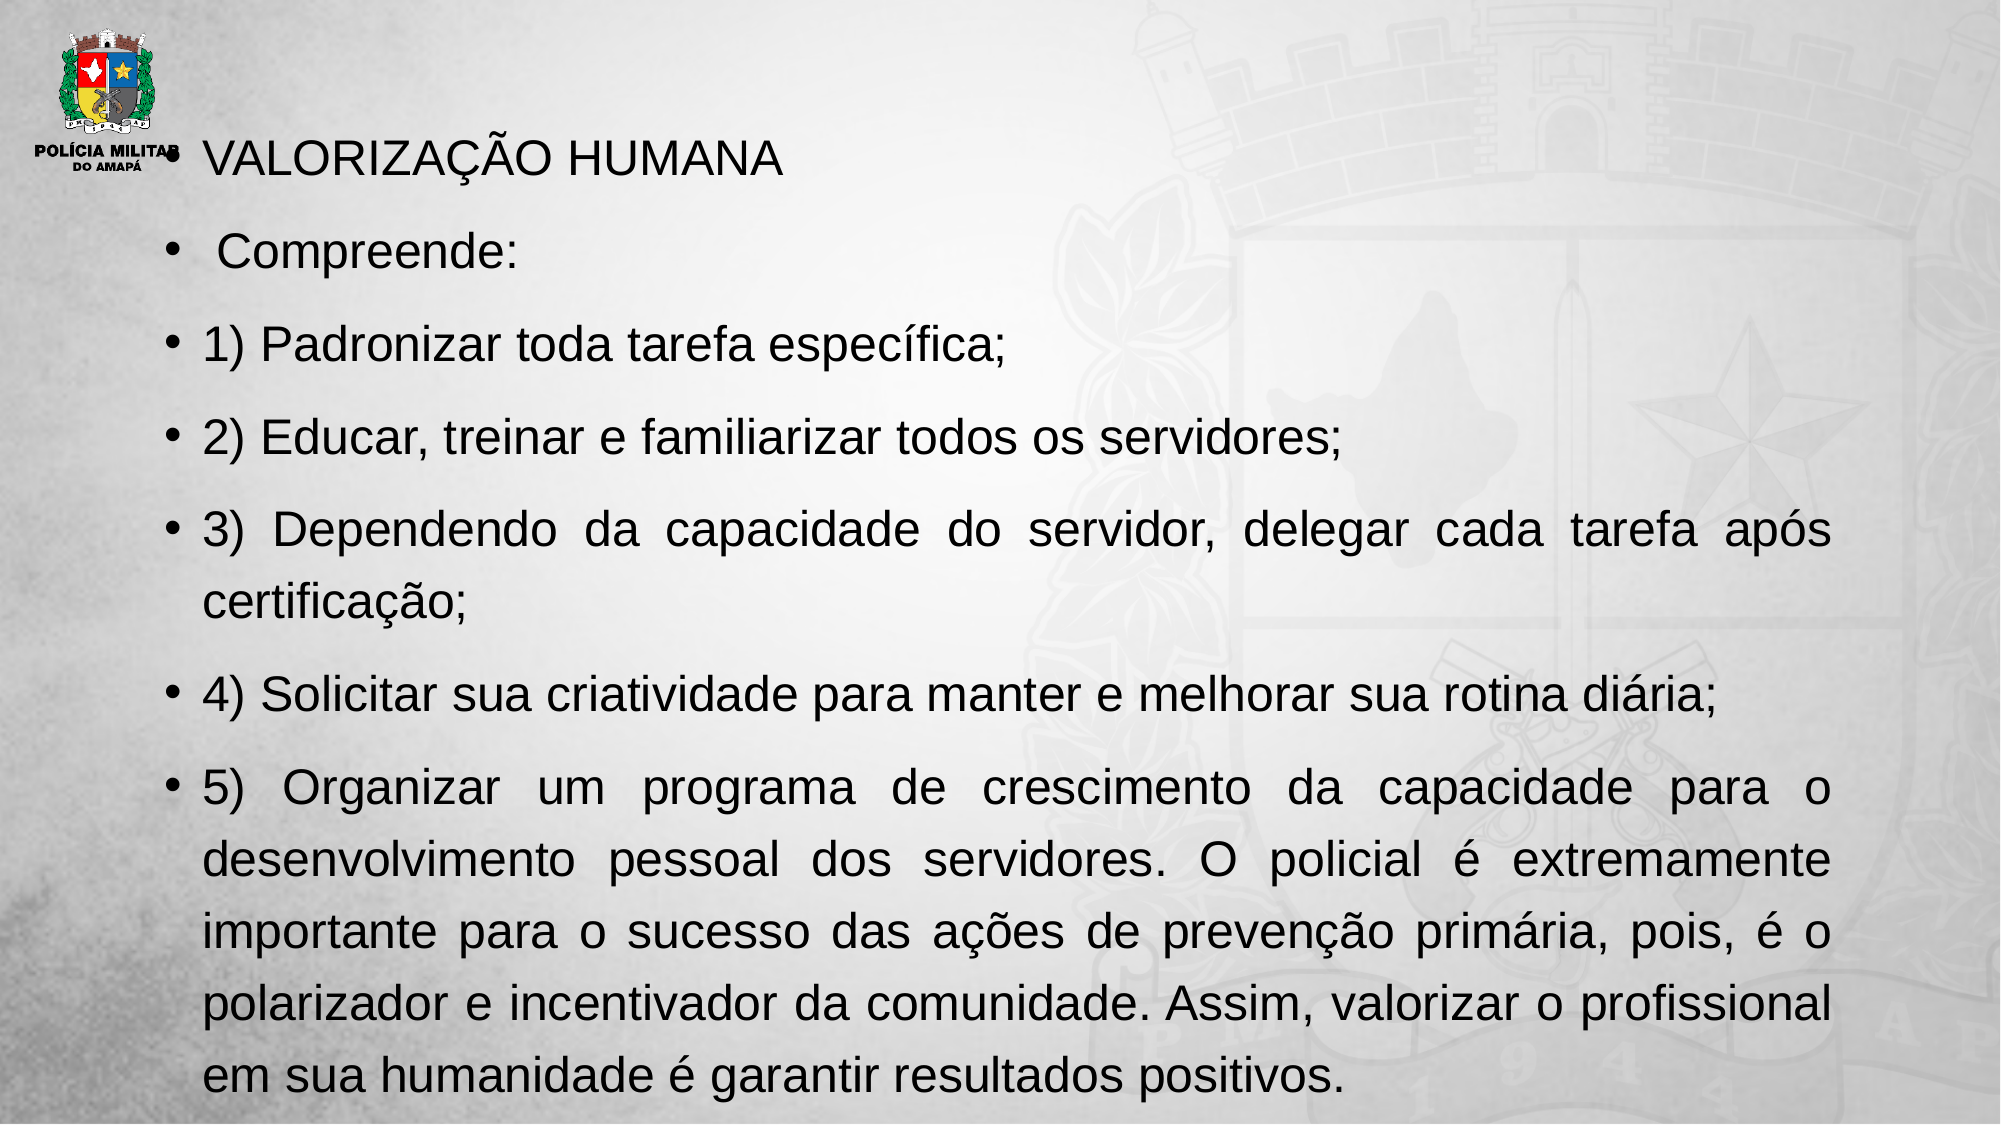

#
VALORIZAÇÃO HUMANA
 Compreende:
1) Padronizar toda tarefa específica;
2) Educar, treinar e familiarizar todos os servidores;
3) Dependendo da capacidade do servidor, delegar cada tarefa após certificação;
4) Solicitar sua criatividade para manter e melhorar sua rotina diária;
5) Organizar um programa de crescimento da capacidade para o desenvolvimento pessoal dos servidores. O policial é extremamente importante para o sucesso das ações de prevenção primária, pois, é o polarizador e incentivador da comunidade. Assim, valorizar o profissional em sua humanidade é garantir resultados positivos.